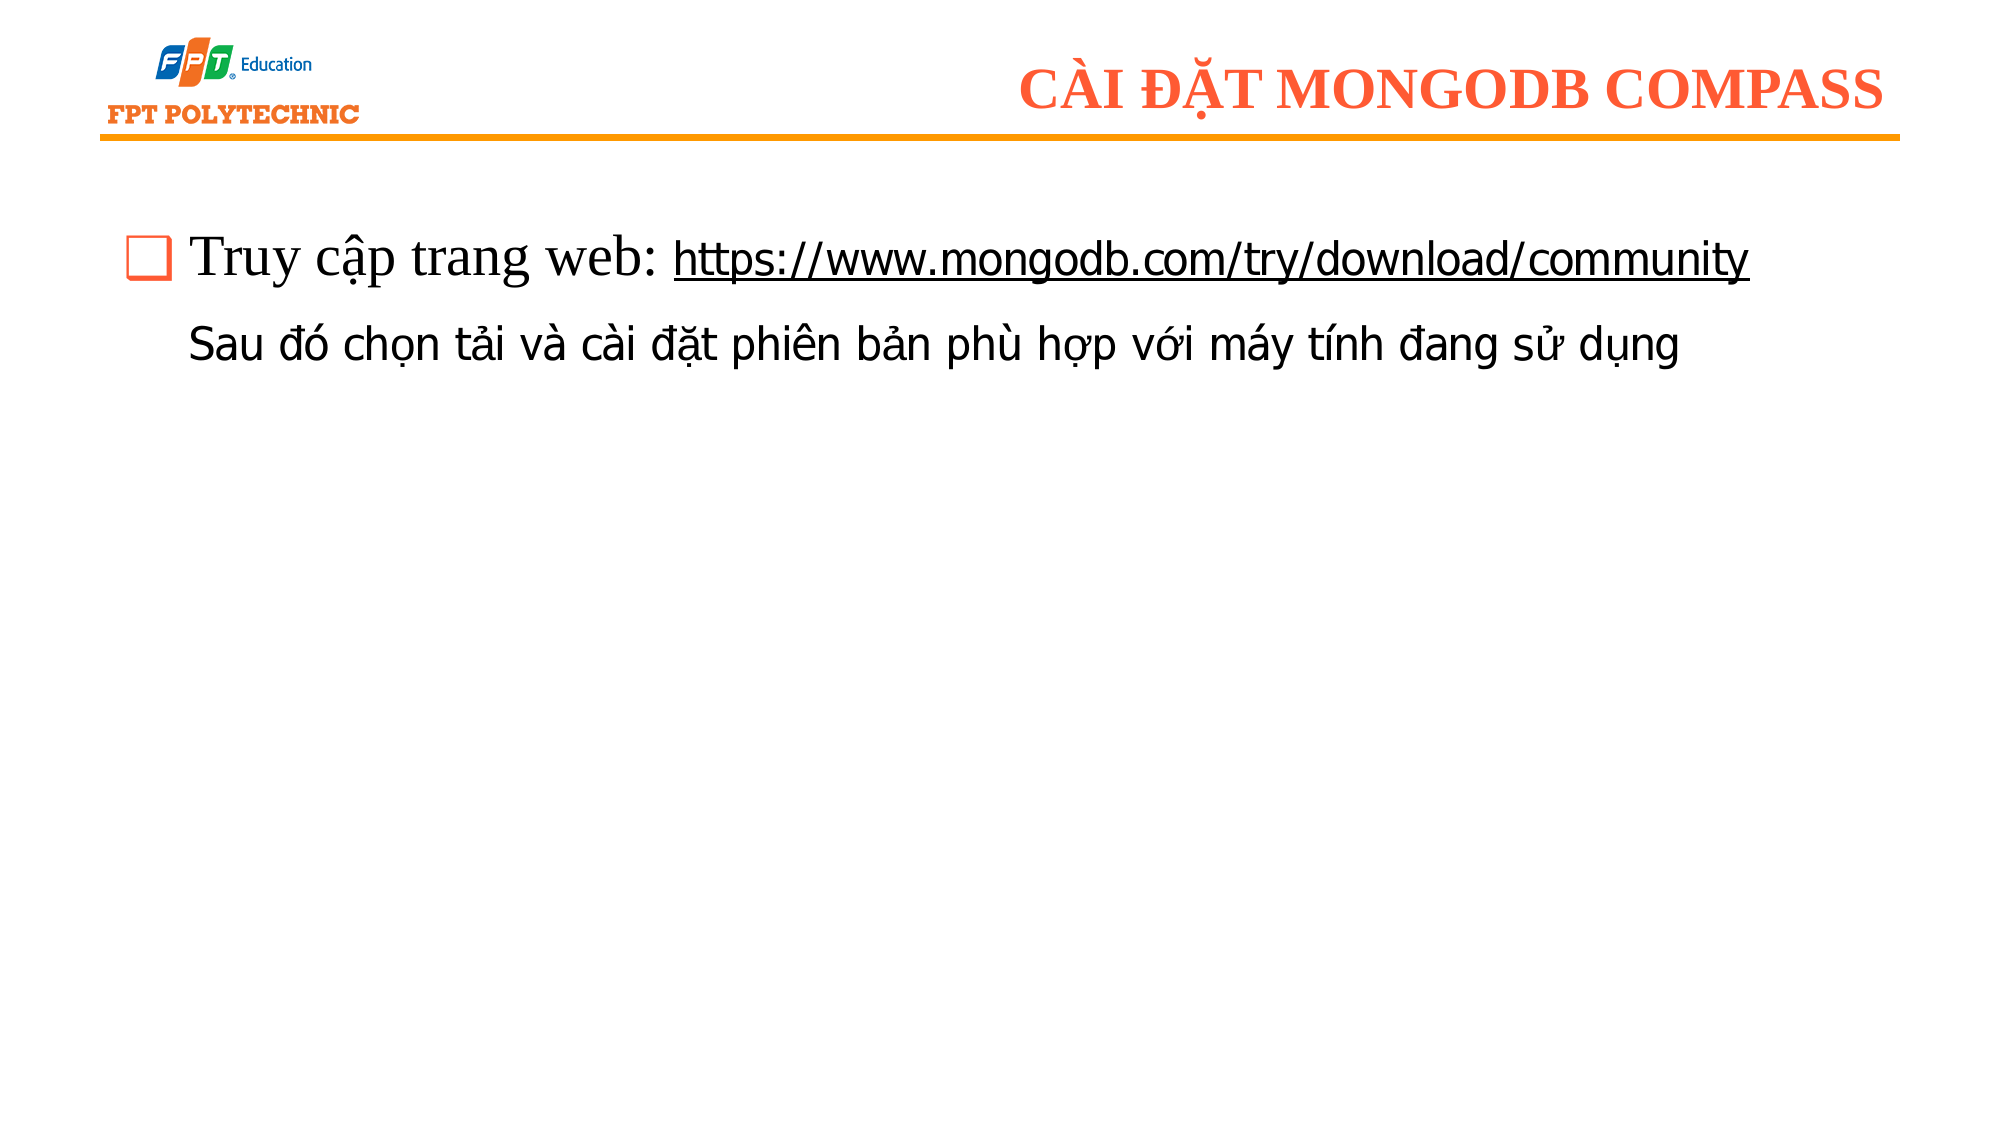

# CÀI ĐẶT MONGODB COMPASS
Truy cập trang web: https://www.mongodb.com/try/download/community
Sau đó chọn tải và cài đặt phiên bản phù hợp với máy tính đang sử dụng